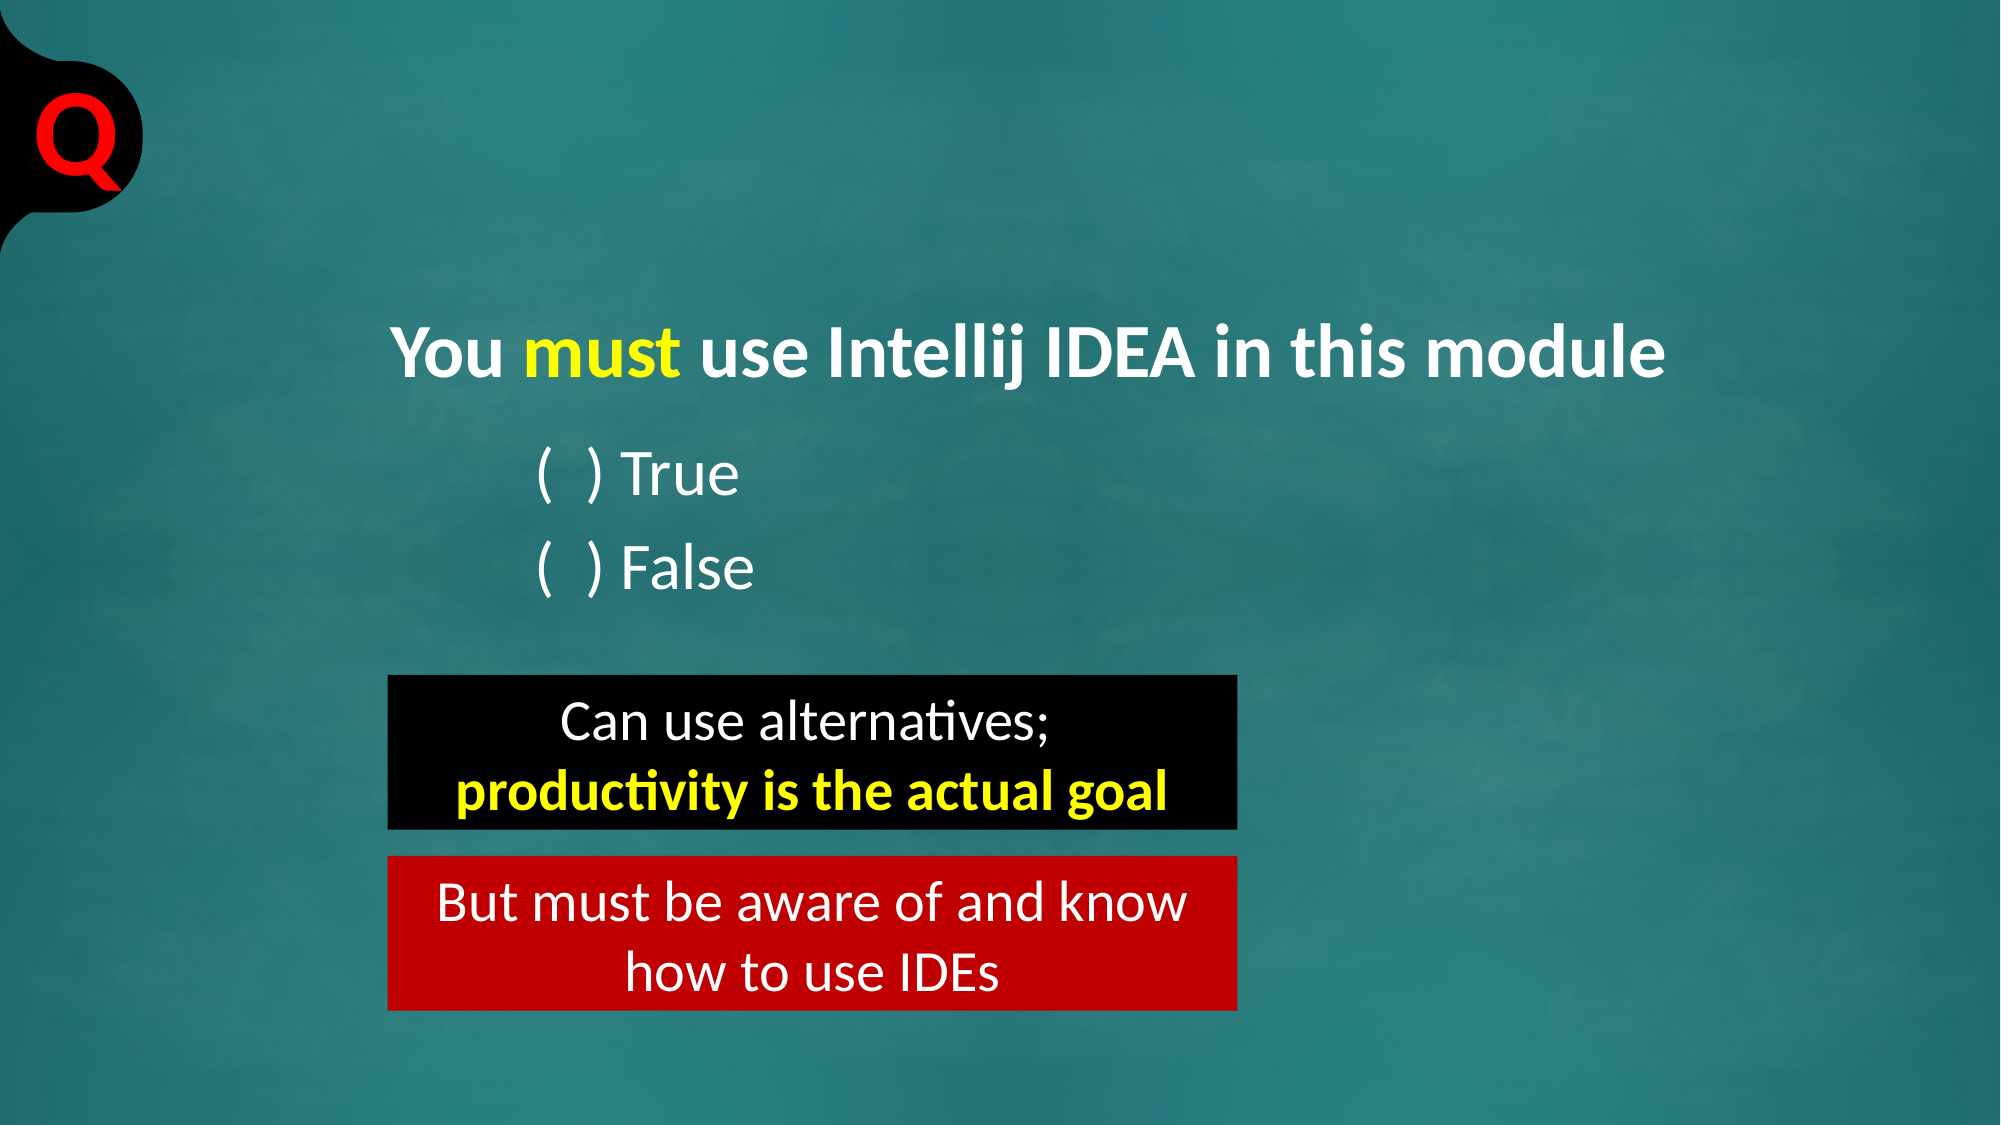

You must use Intellij IDEA in this module
(  ) True
(  ) False
Can use alternatives;
productivity is the actual goal
But must be aware of and know how to use IDEs